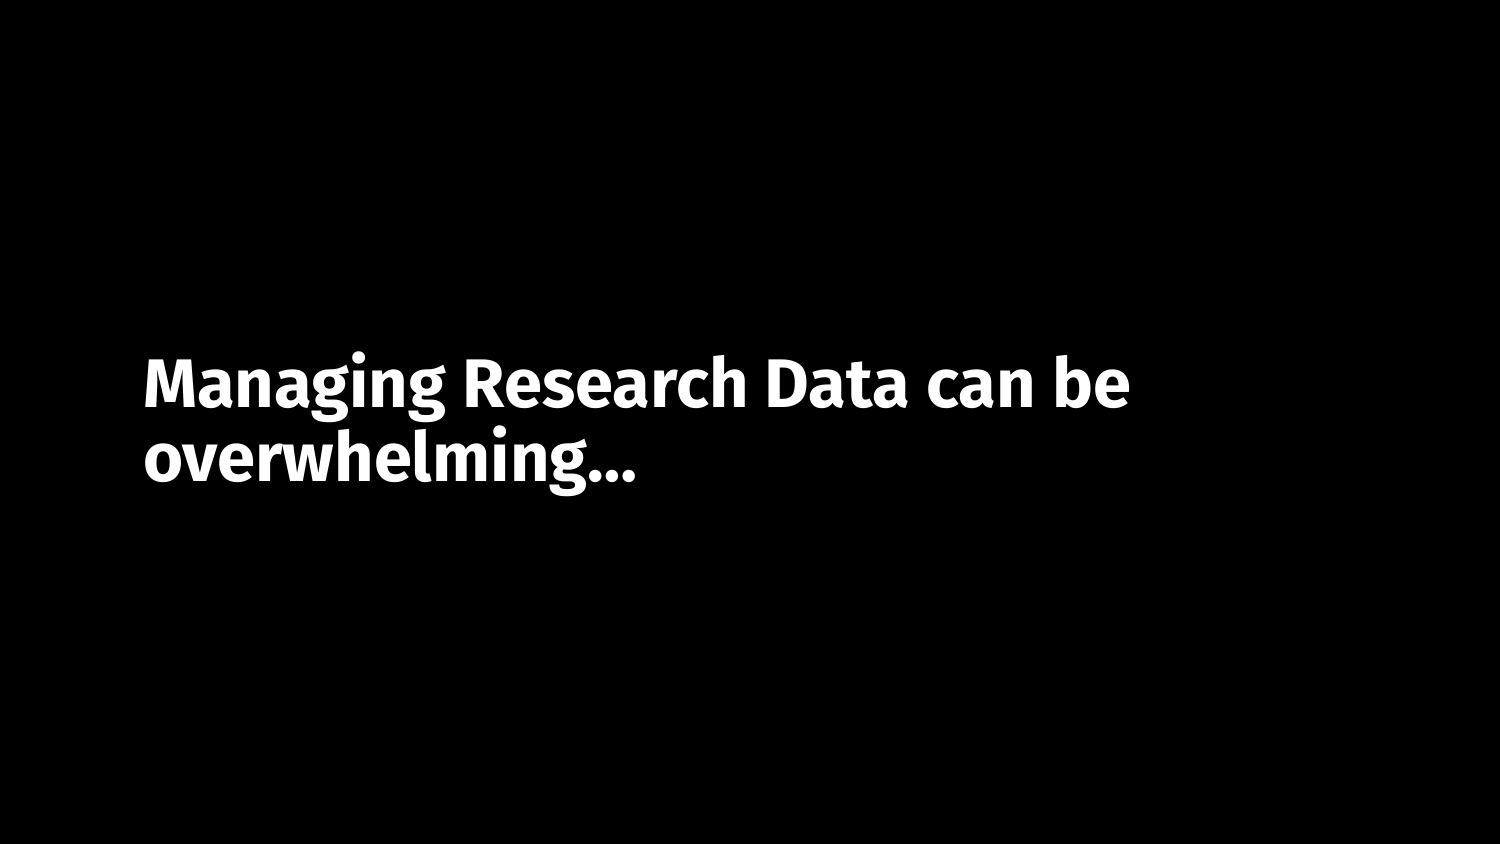

# Managing Research Data can be overwhelming…